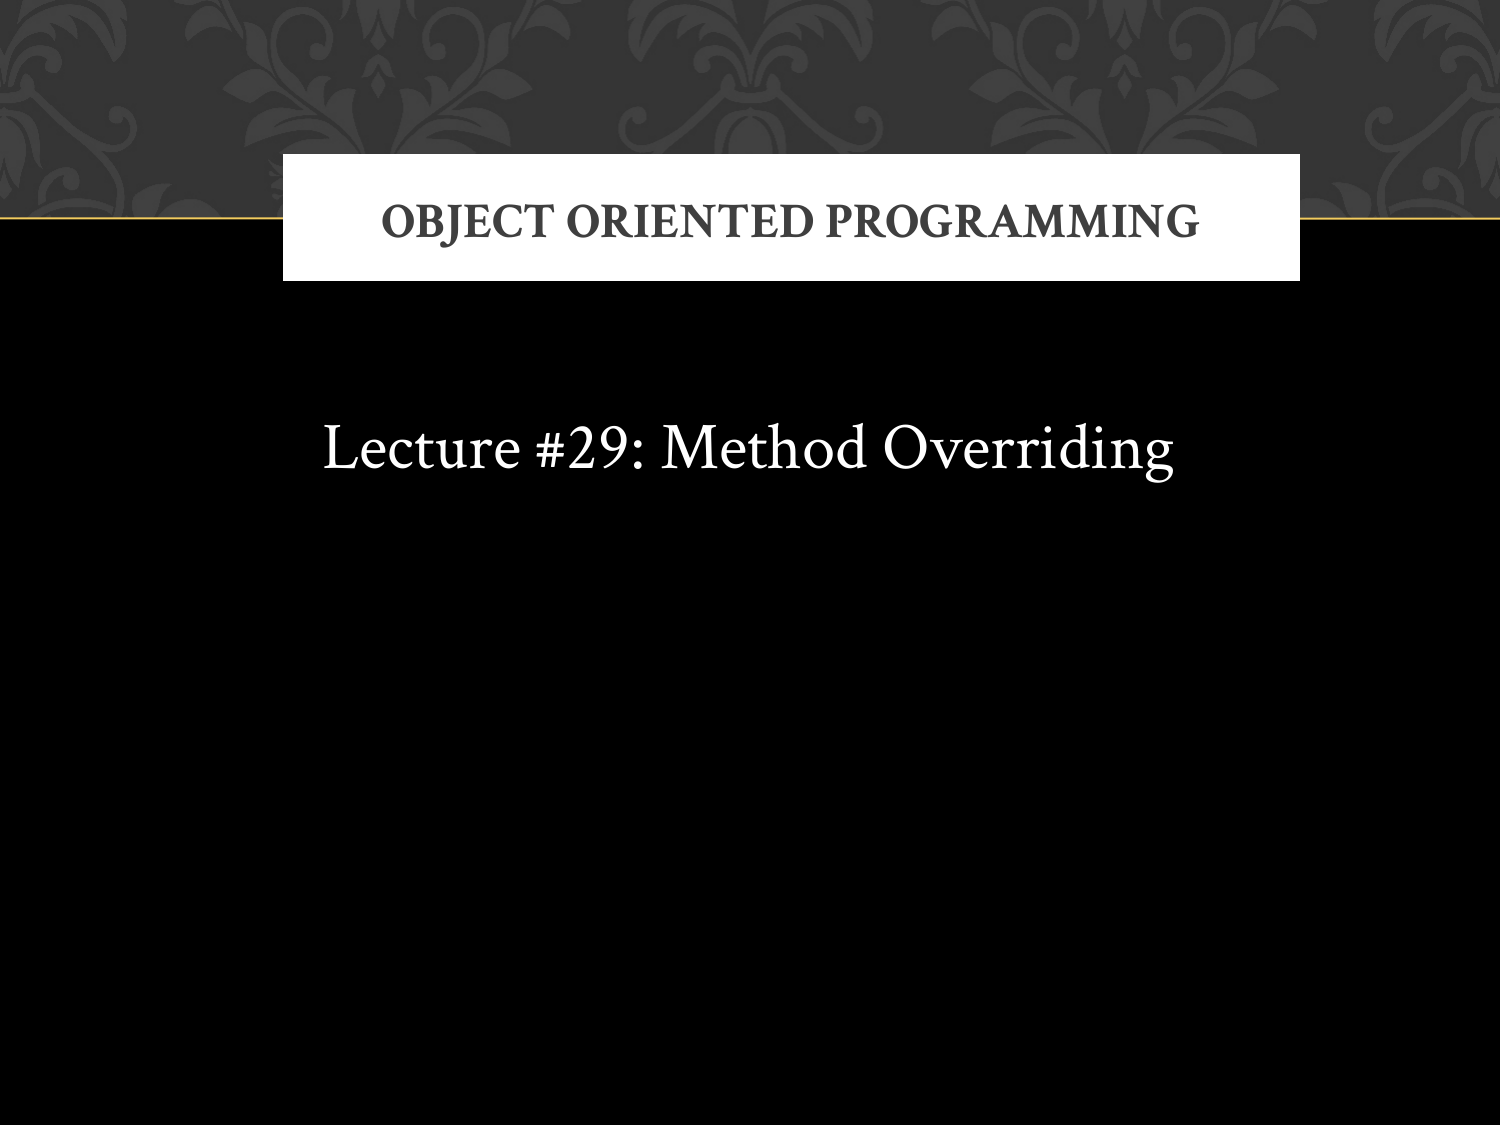

# OBJECT ORIENTED PROGRAMMING

Lecture #29: Method Overriding